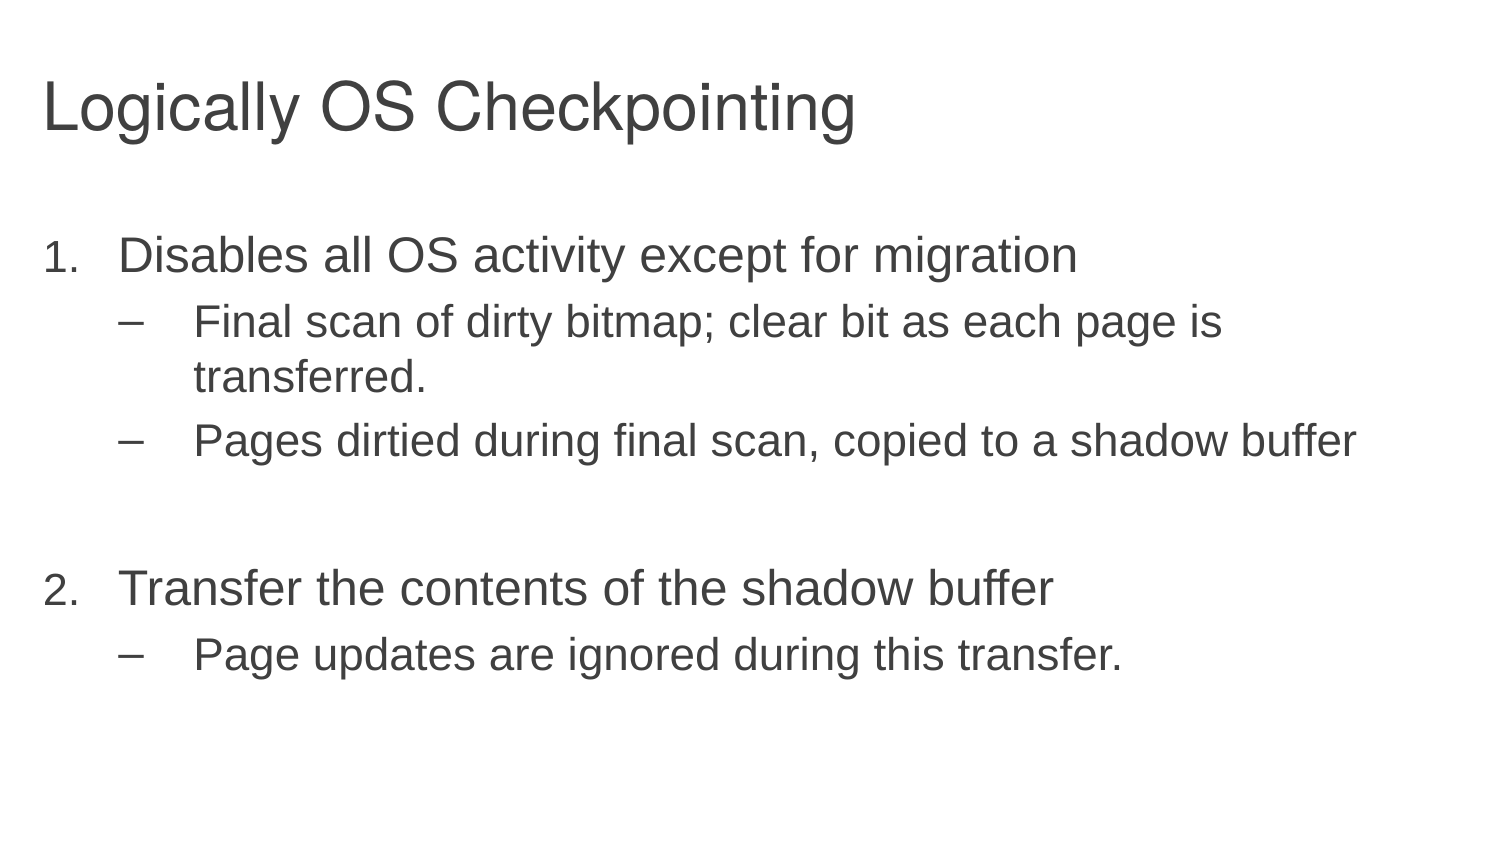

# Logically OS Checkpointing
Disables all OS activity except for migration
Final scan of dirty bitmap; clear bit as each page is transferred.
Pages dirtied during final scan, copied to a shadow buffer

Transfer the contents of the shadow buffer
Page updates are ignored during this transfer.